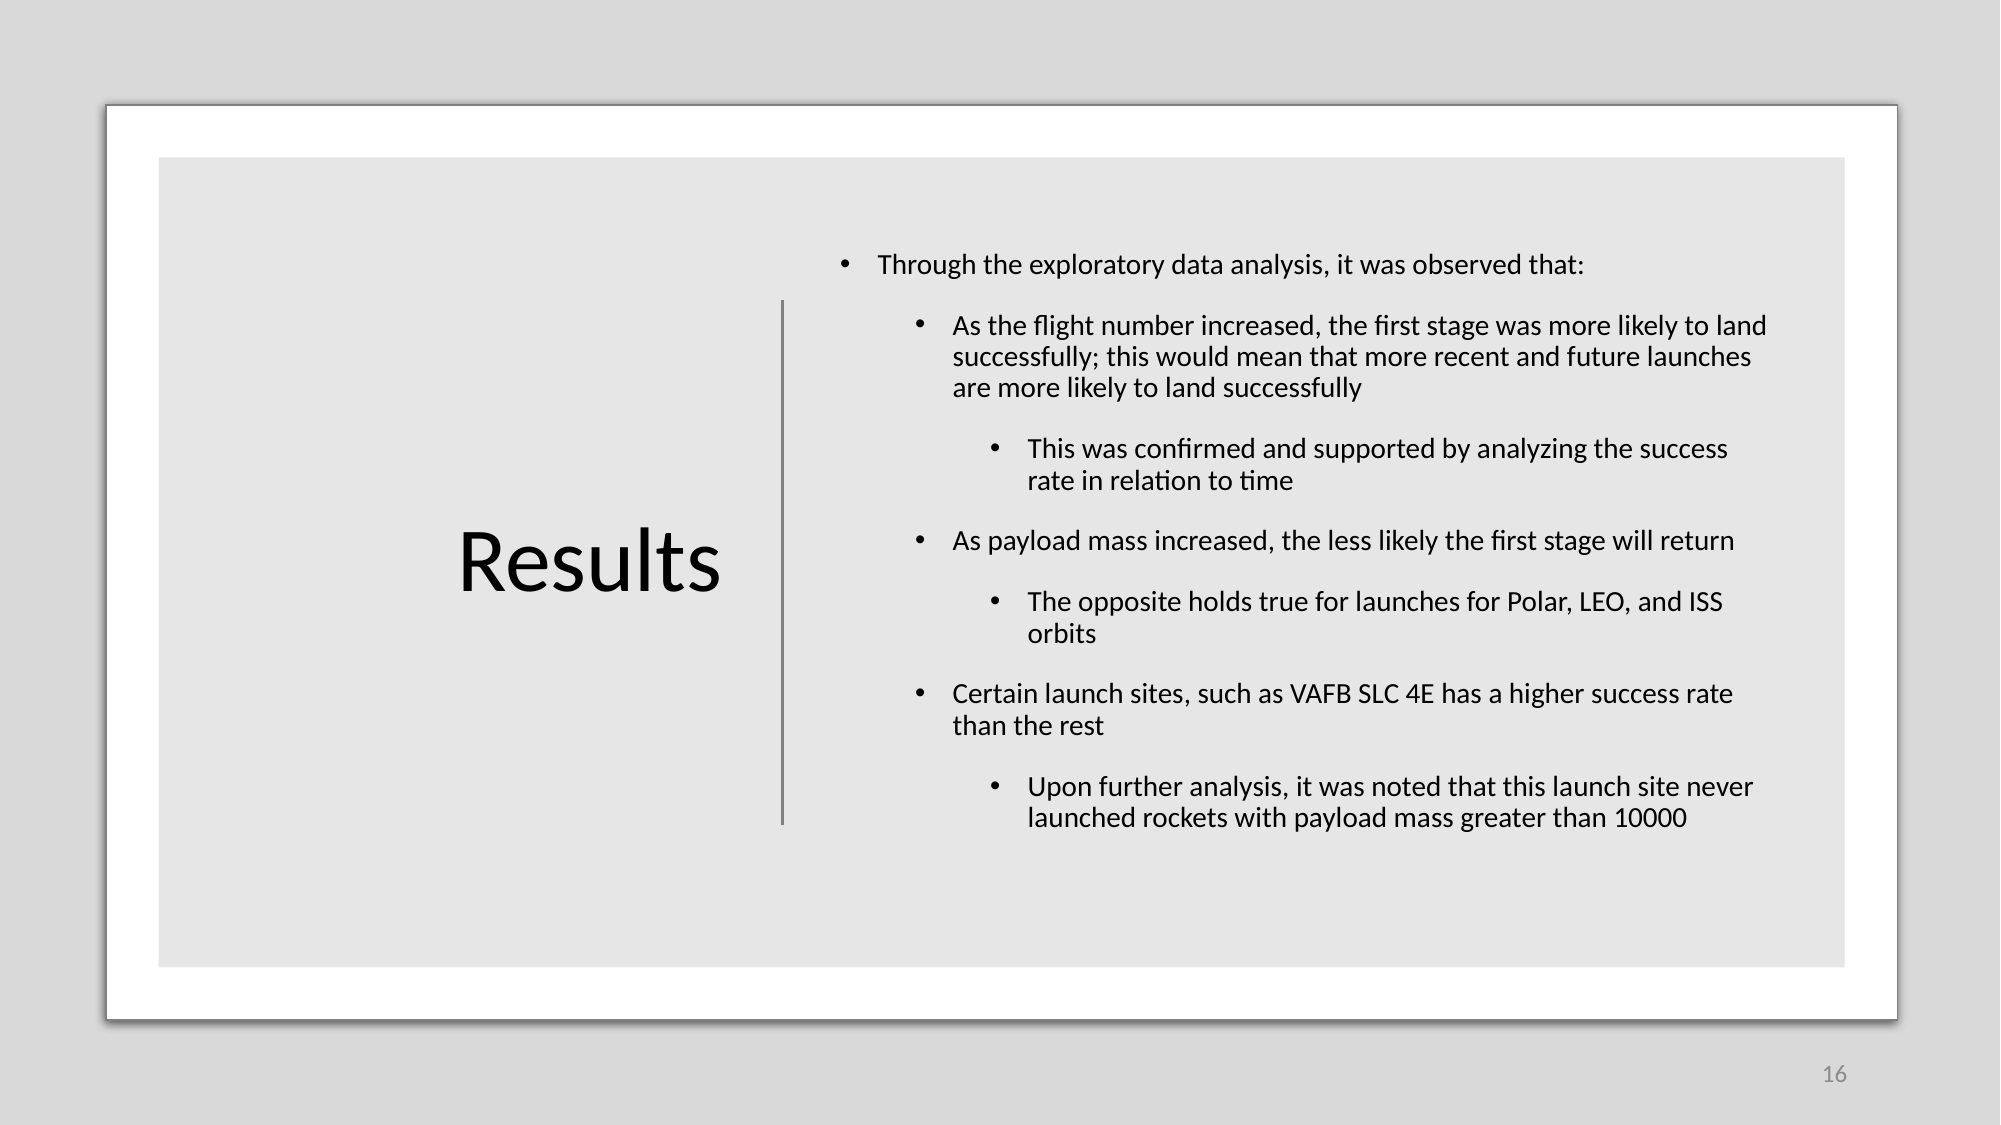

Results
Through the exploratory data analysis, it was observed that:
As the flight number increased, the first stage was more likely to land successfully; this would mean that more recent and future launches are more likely to land successfully
This was confirmed and supported by analyzing the success rate in relation to time
As payload mass increased, the less likely the first stage will return
The opposite holds true for launches for Polar, LEO, and ISS orbits
Certain launch sites, such as VAFB SLC 4E has a higher success rate than the rest
Upon further analysis, it was noted that this launch site never launched rockets with payload mass greater than 10000

16